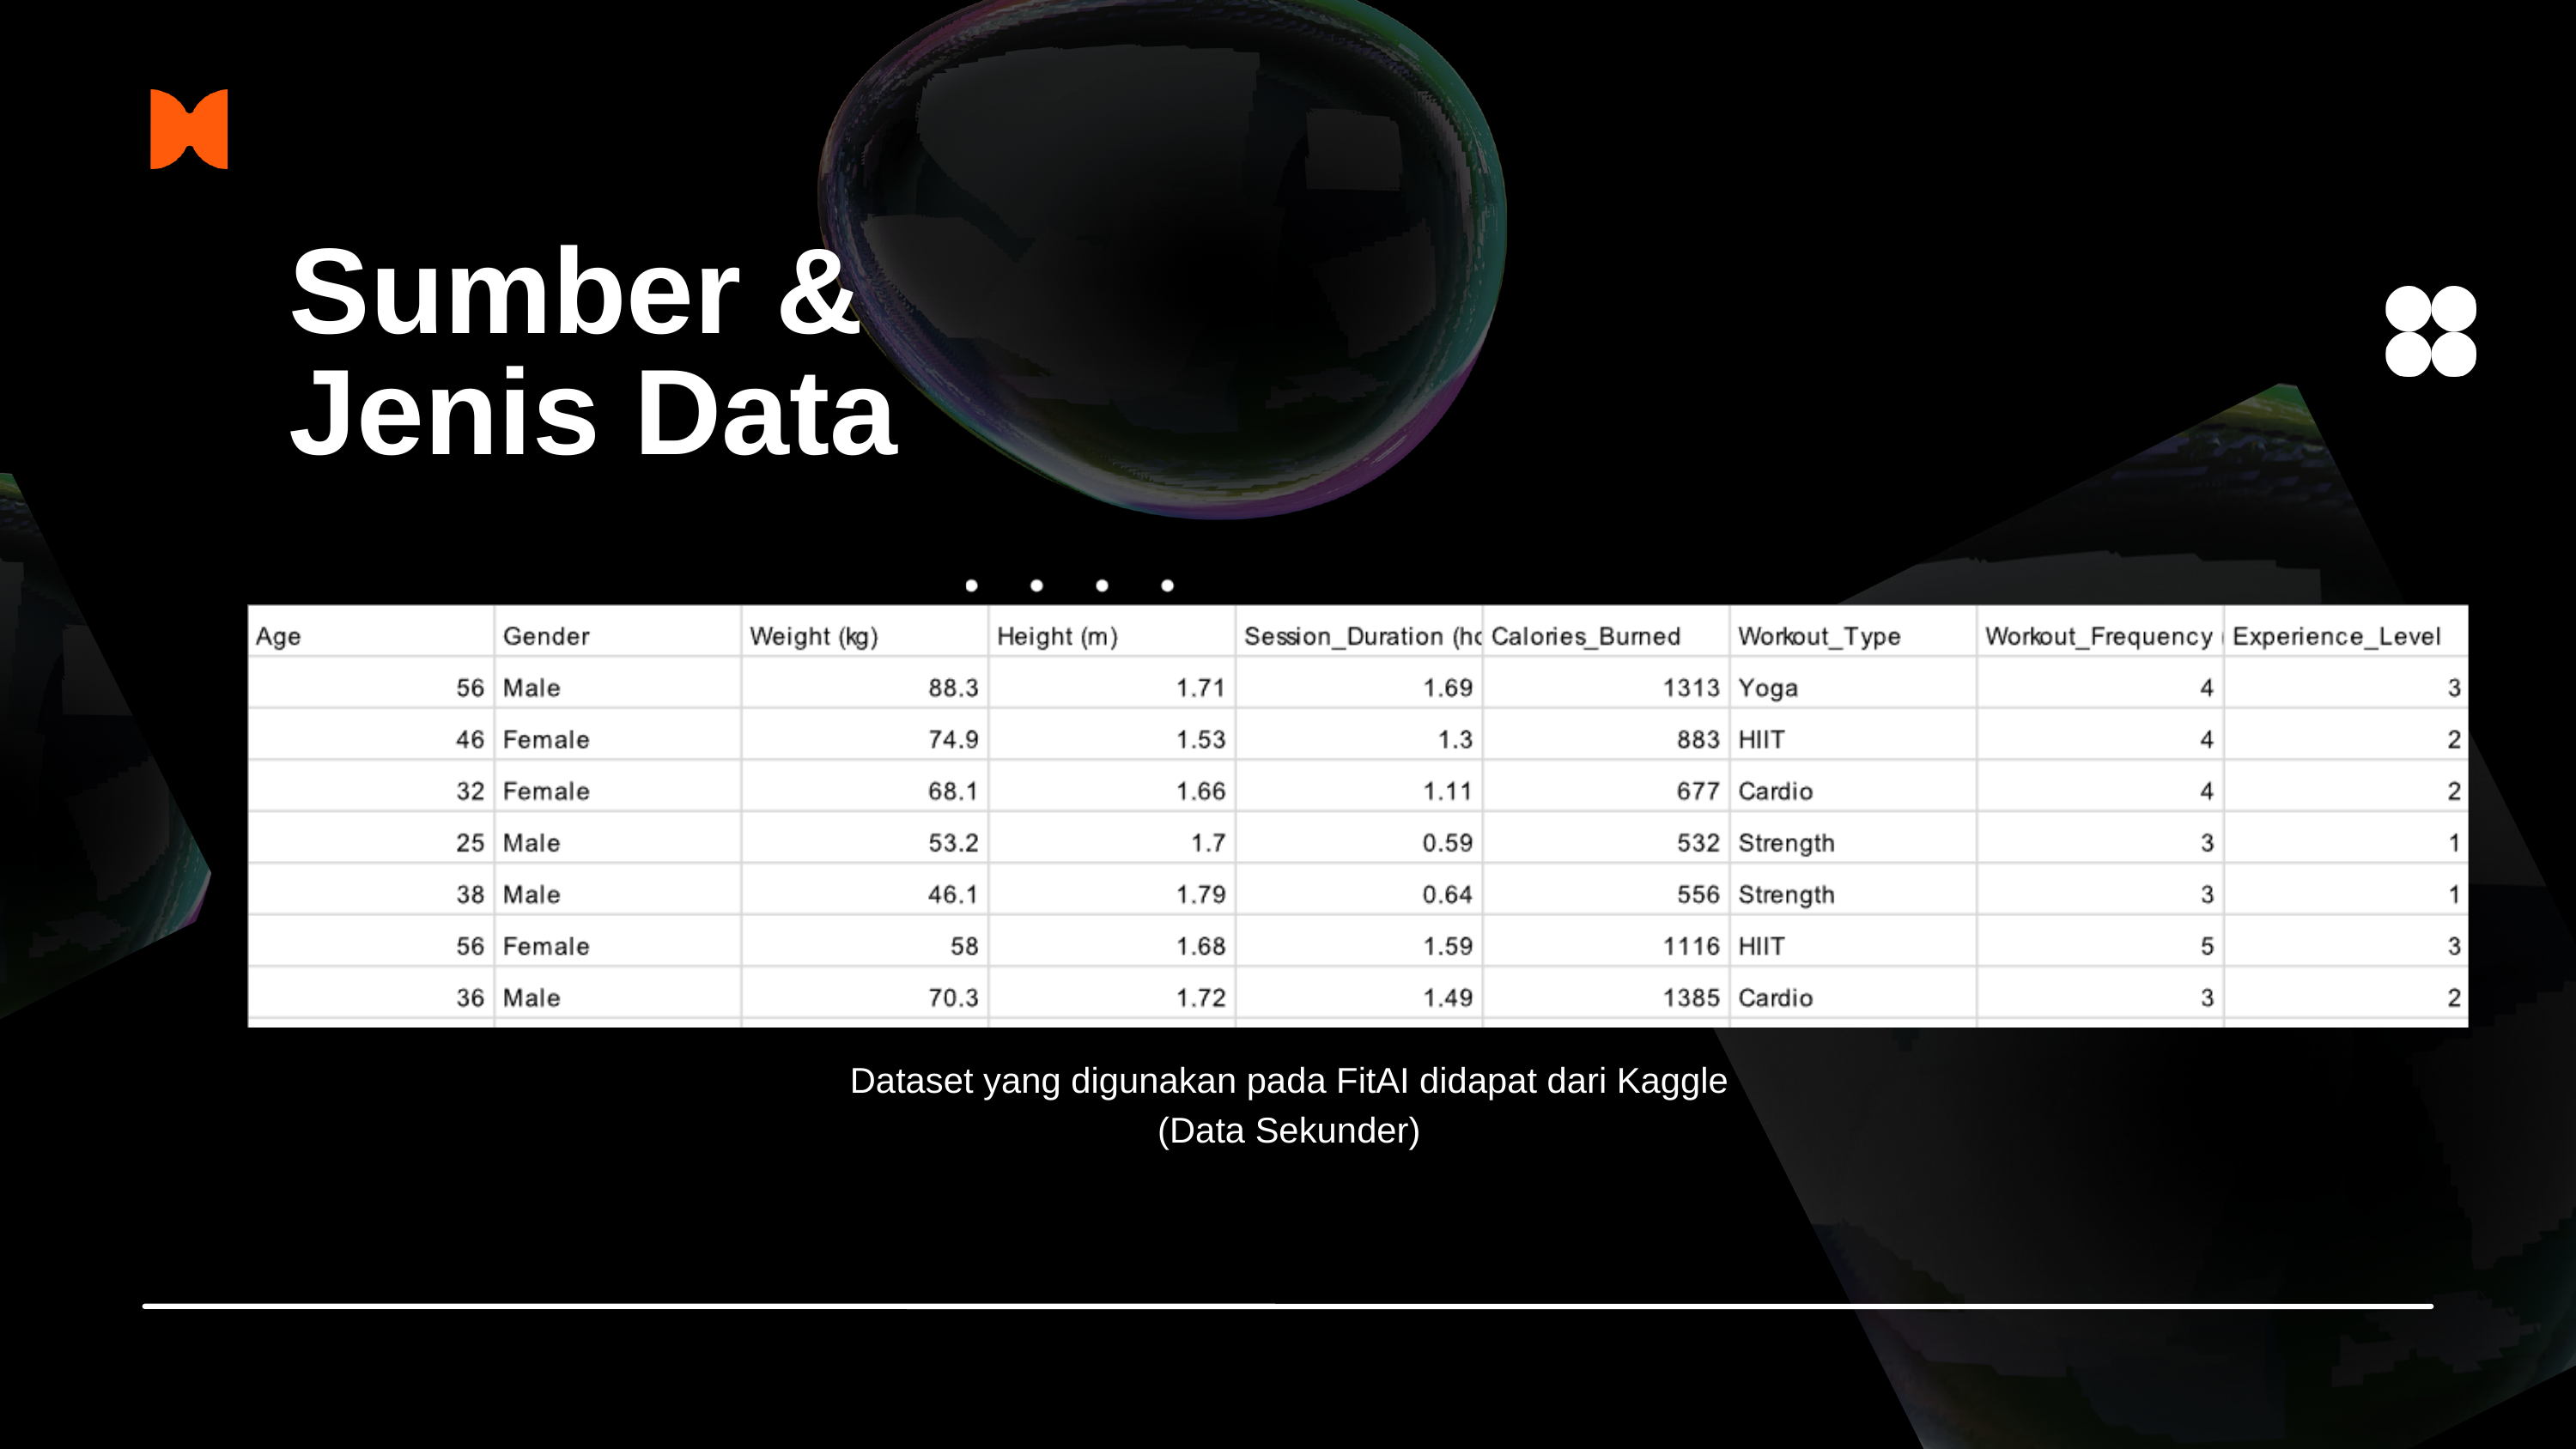

Sumber & Jenis Data

Dataset yang digunakan pada FitAI didapat dari Kaggle (Data Sekunder)